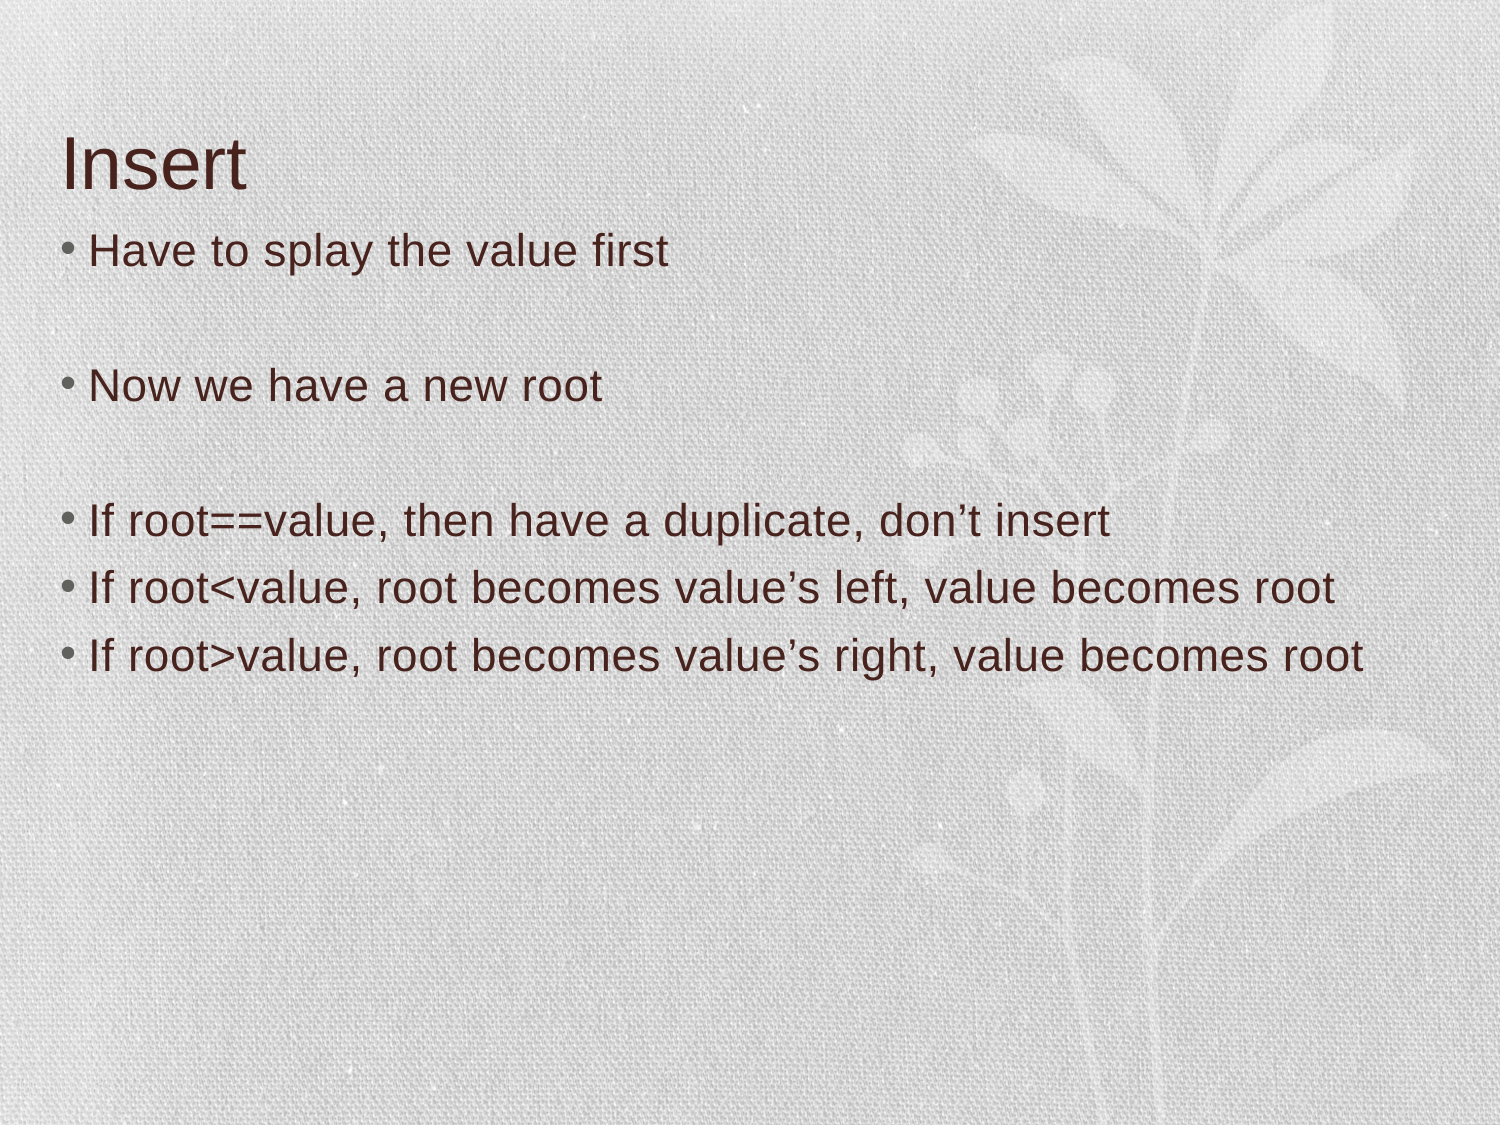

# Insert
Have to splay the value first

Now we have a new root

If root==value, then have a duplicate, don’t insert
If root<value, root becomes value’s left, value becomes root
If root>value, root becomes value’s right, value becomes root